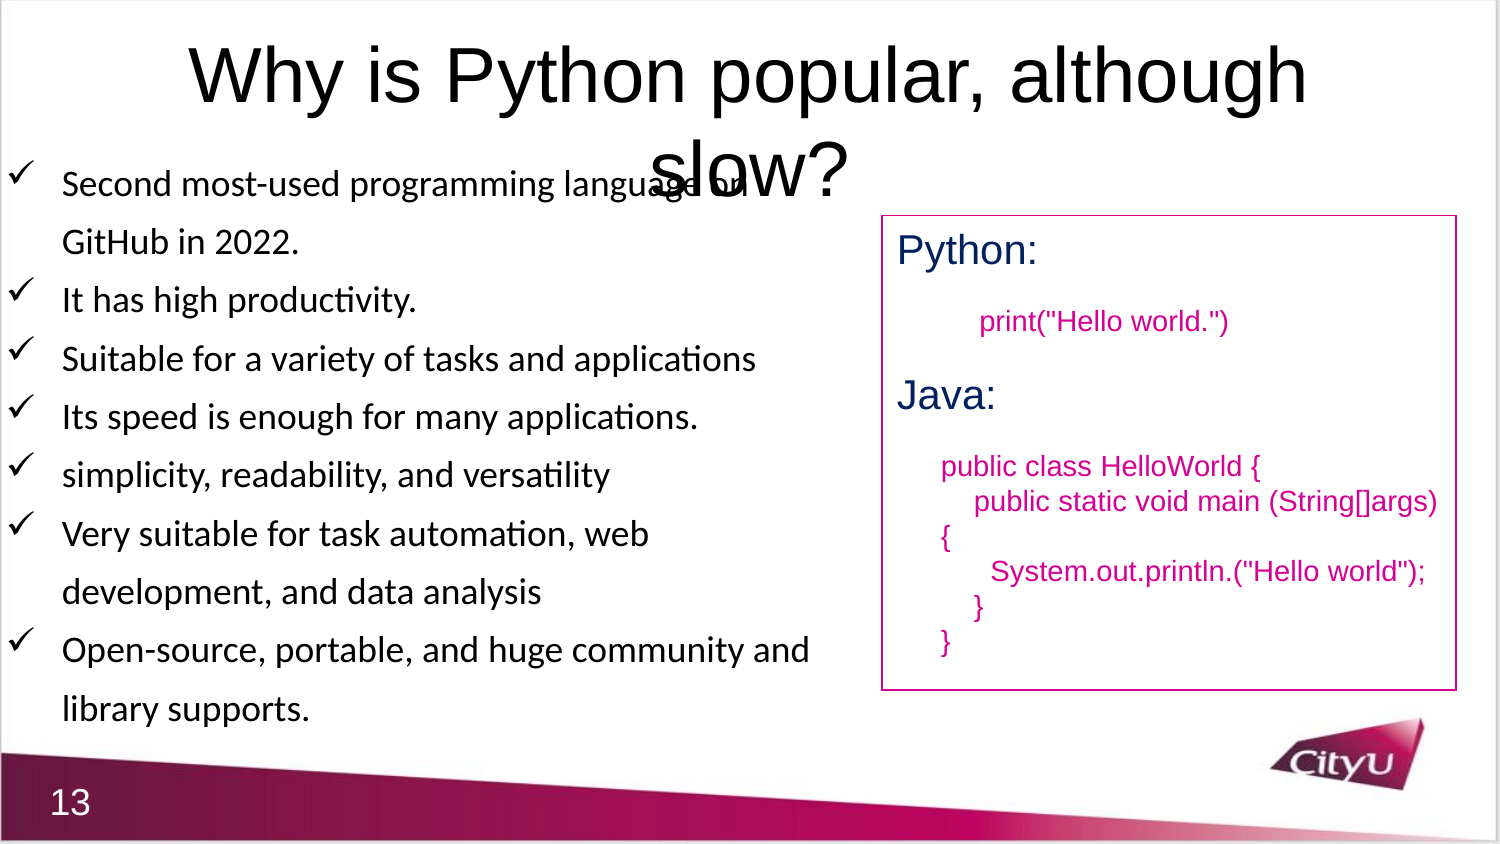

# Why is Python popular, although slow?
Second most-used programming language on GitHub in 2022.
It has high productivity.
Suitable for a variety of tasks and applications
Its speed is enough for many applications.
simplicity, readability, and versatility
Very suitable for task automation, web development, and data analysis
Open-source, portable, and huge community and library supports.

Python:

          print("Hello world.")

Java:

public class HelloWorld {
    public static void main (String[]args) {
      System.out.println.("Hello world");
    }
}

13
13